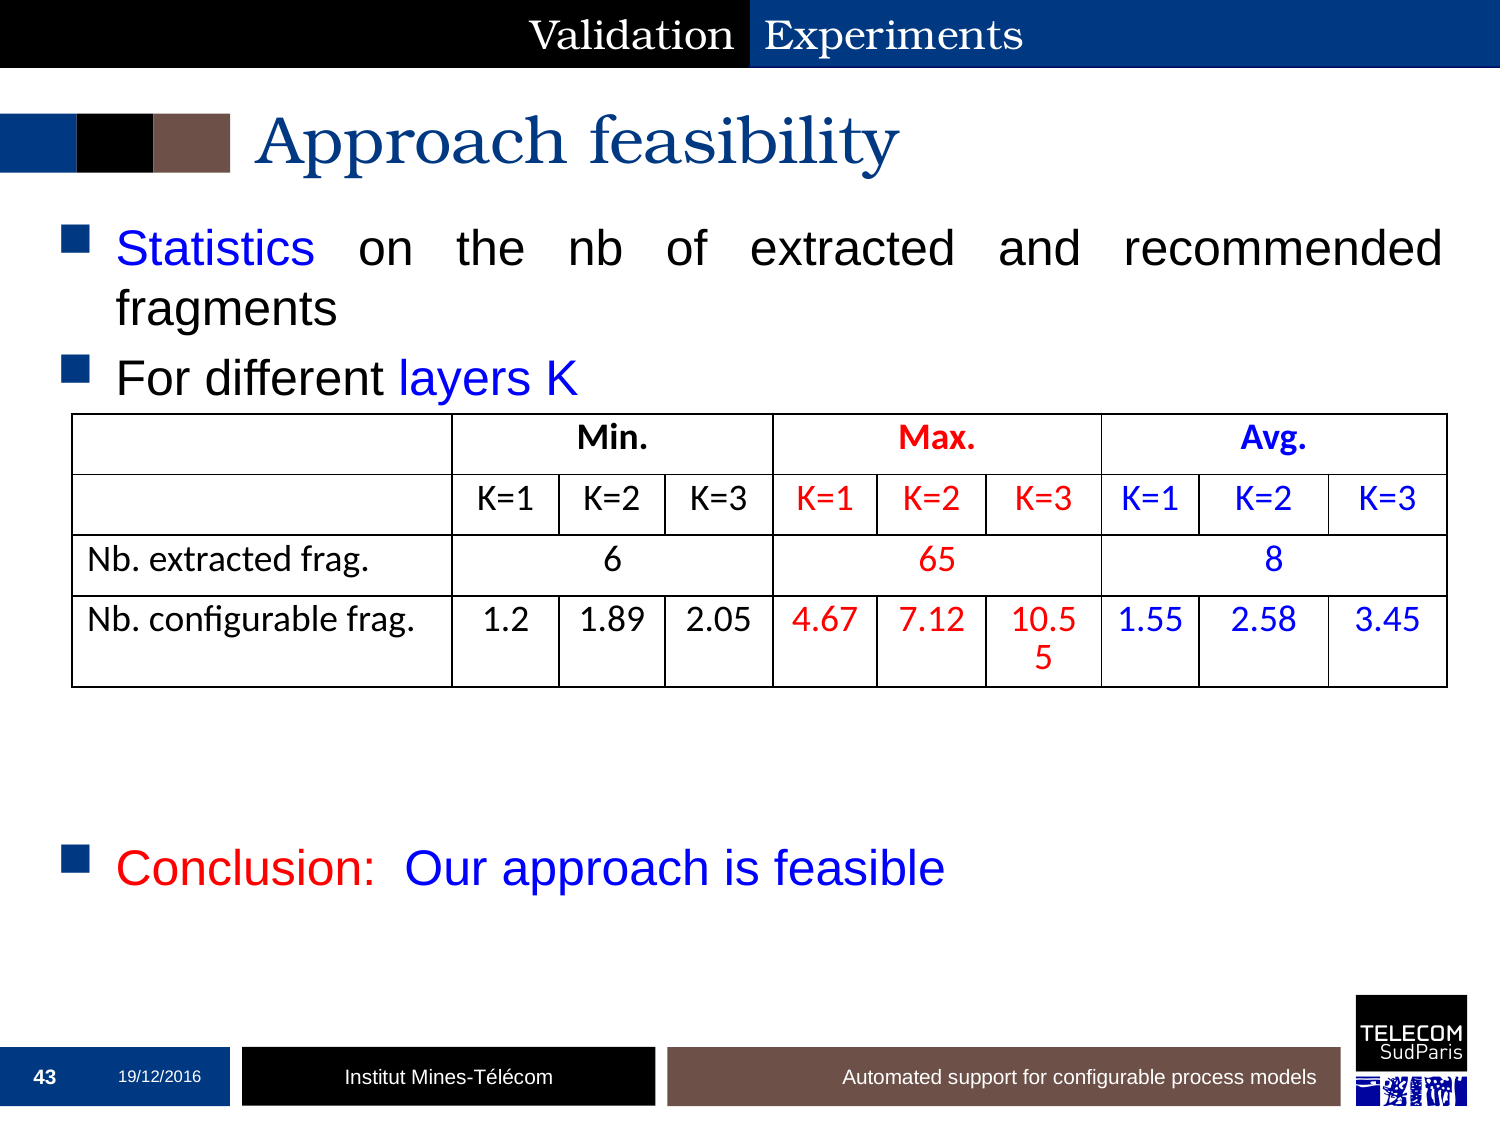

Validation
Experiments
# Approach feasibility
Statistics on the nb of extracted and recommended fragments
For different layers K

Conclusion:  Our approach is feasible
|  | Min. |  |  | Max. |  |  | Avg. |  |  |
| --- | --- | --- | --- | --- | --- | --- | --- | --- | --- |
|  | K=1 | K=2 | K=3 | K=1 | K=2 | K=3 | K=1 | K=2 | K=3 |
| Nb. extracted frag. | 6 |  |  | 65 |  |  | 8 |  |  |
| Nb. configurable frag. | 1.2 | 1.89 | 2.05 | 4.67 | 7.12 | 10.55 | 1.55 | 2.58 | 3.45 |
43
19/12/2016
Automated support for configurable process models